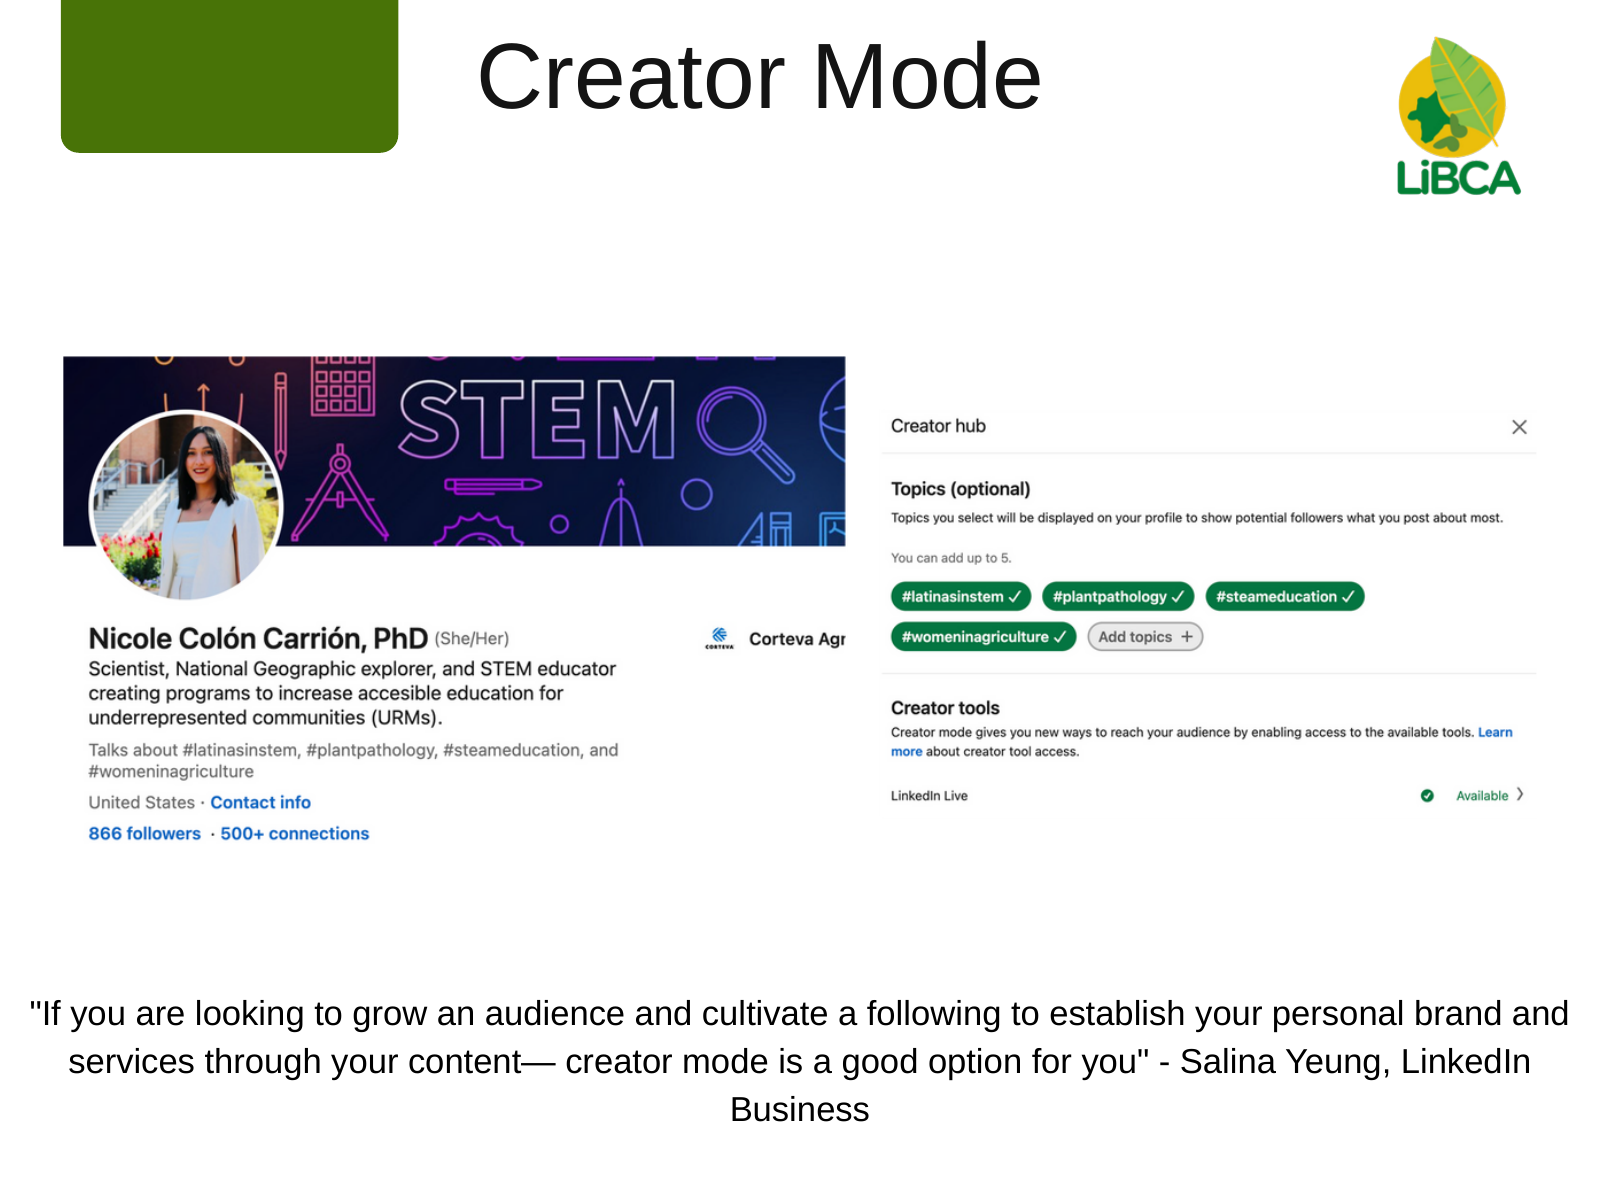

Creator Mode

"If you are looking to grow an audience and cultivate a following to establish your personal brand and services through your content— creator mode is a good option for you" - Salina Yeung, LinkedIn Business